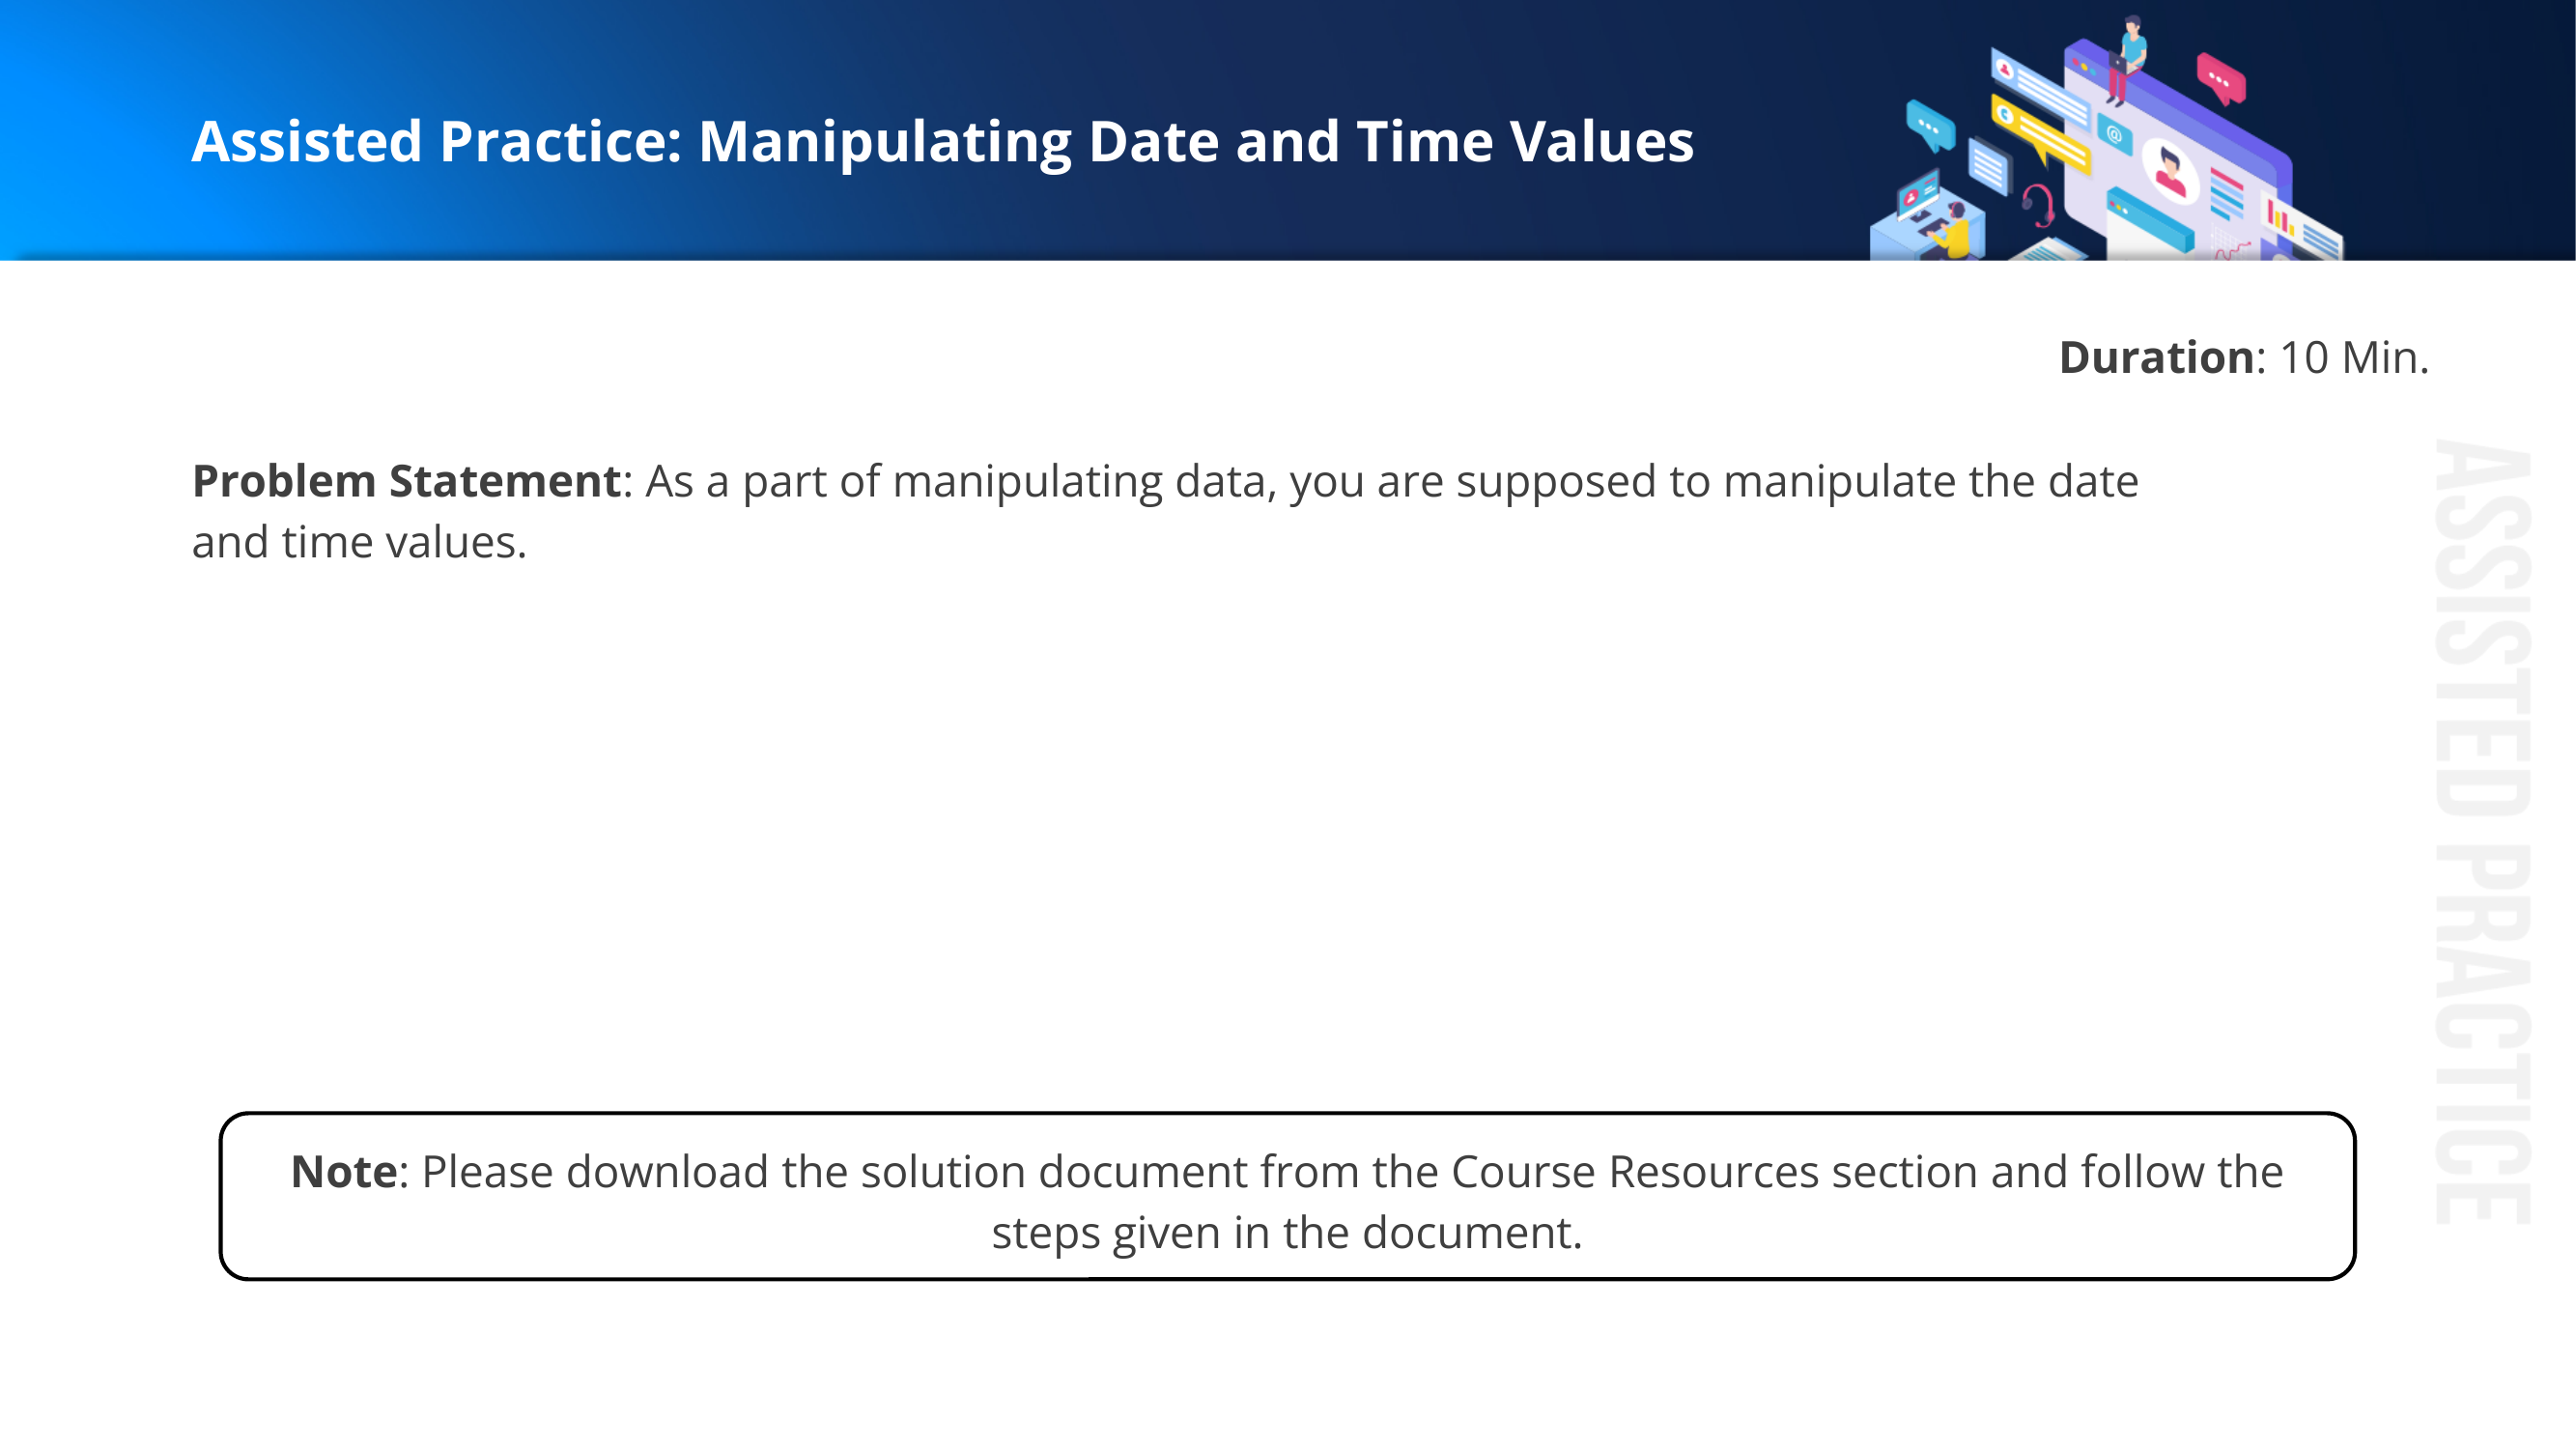

# Assisted Practice: Manipulating Date and Time Values
Duration: 10 Min.
Problem Statement: As a part of manipulating data, you are supposed to manipulate the date and time values.

Note: Please download the solution document from the Course Resources section and follow the steps given in the document.